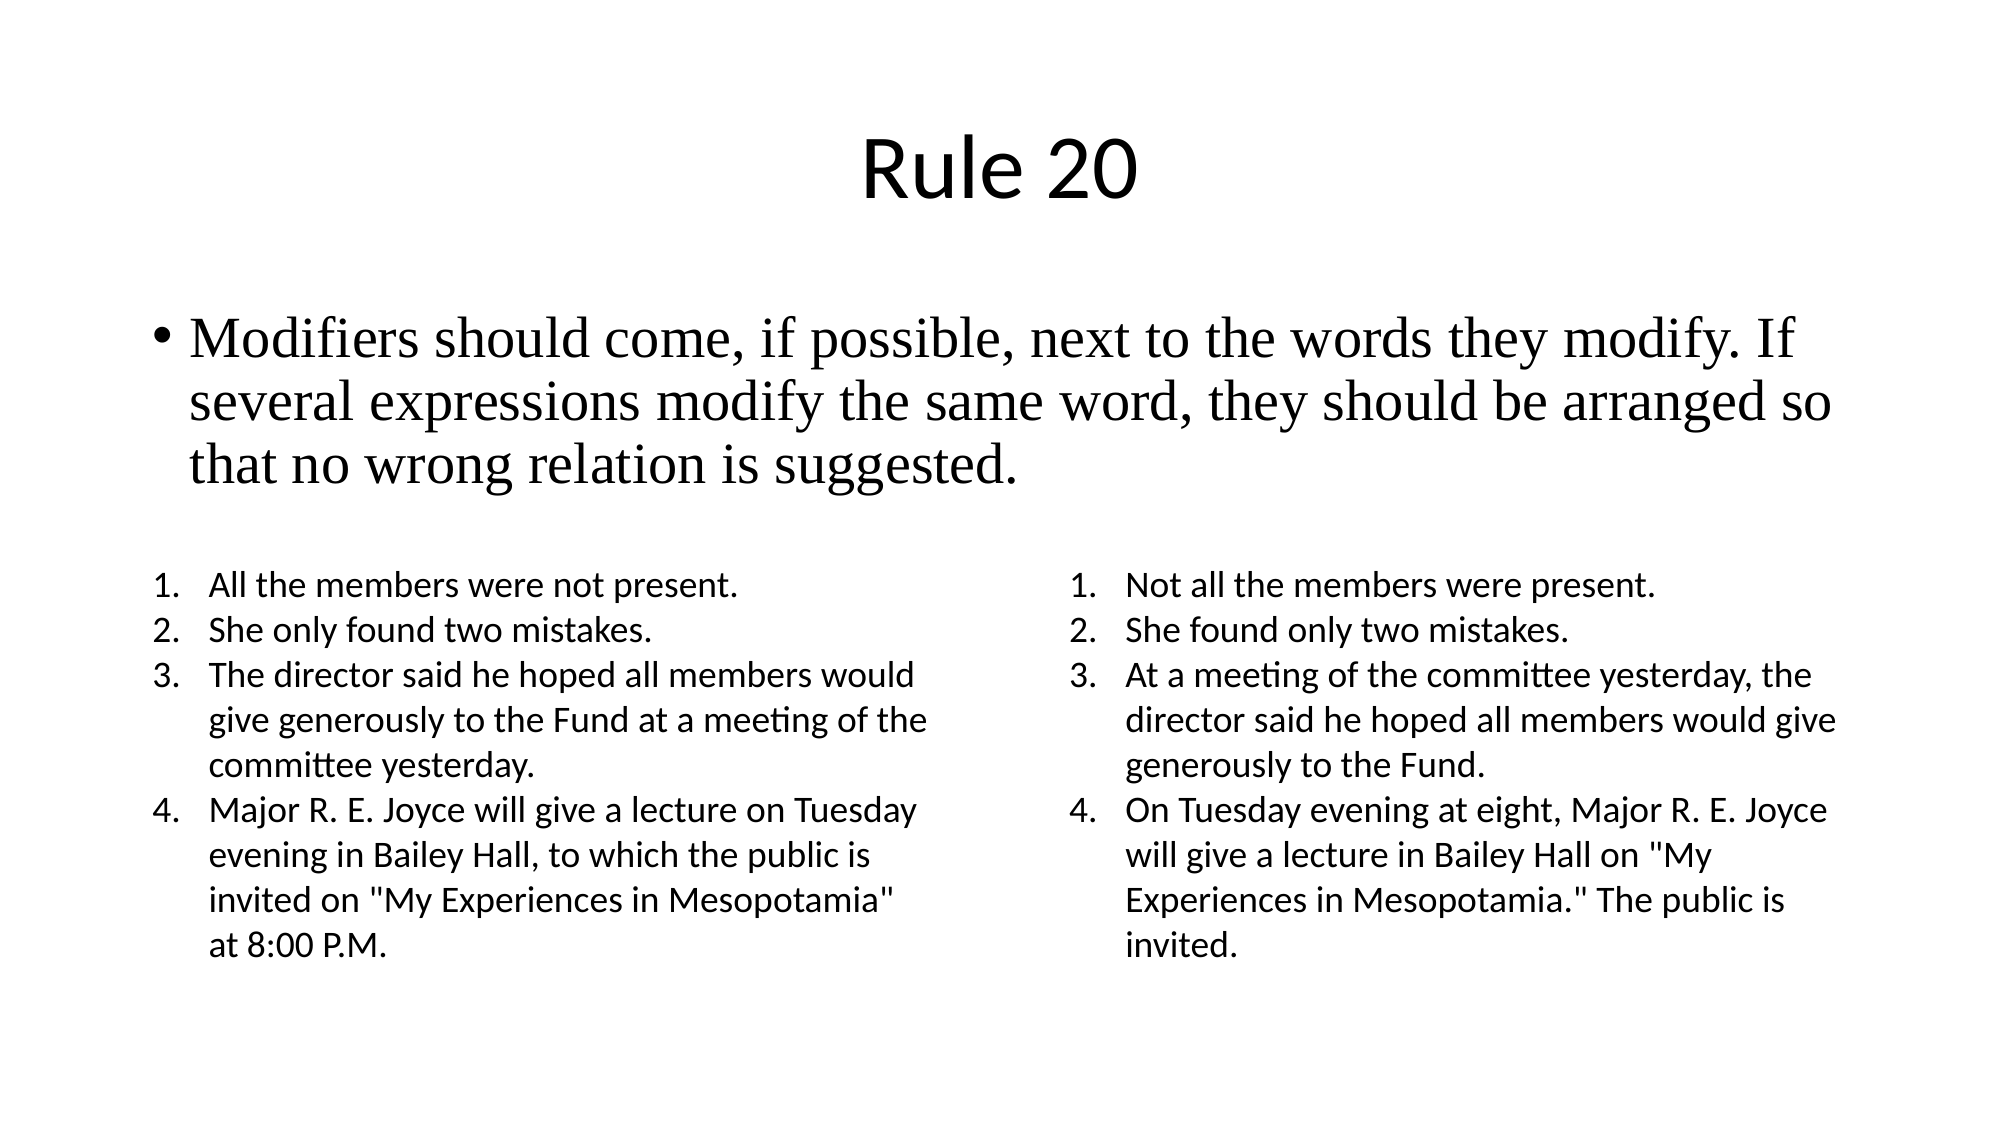

# Rule 20
Modifiers should come, if possible, next to the words they modify. If several expressions modify the same word, they should be arranged so that no wrong relation is suggested.
Not all the members were present.
She found only two mistakes.
At a meeting of the committee yesterday, the director said he hoped all members would give generously to the Fund.
On Tuesday evening at eight, Major R. E. Joyce will give a lecture in Bailey Hall on "My Experiences in Mesopotamia." The public is invited.
All the members were not present.
She only found two mistakes.
The director said he hoped all members would give generously to the Fund at a meeting of the committee yesterday.
Major R. E. Joyce will give a lecture on Tuesday evening in Bailey Hall, to which the public is invited on "My Experiences in Mesopotamia" at 8:00 P.M.